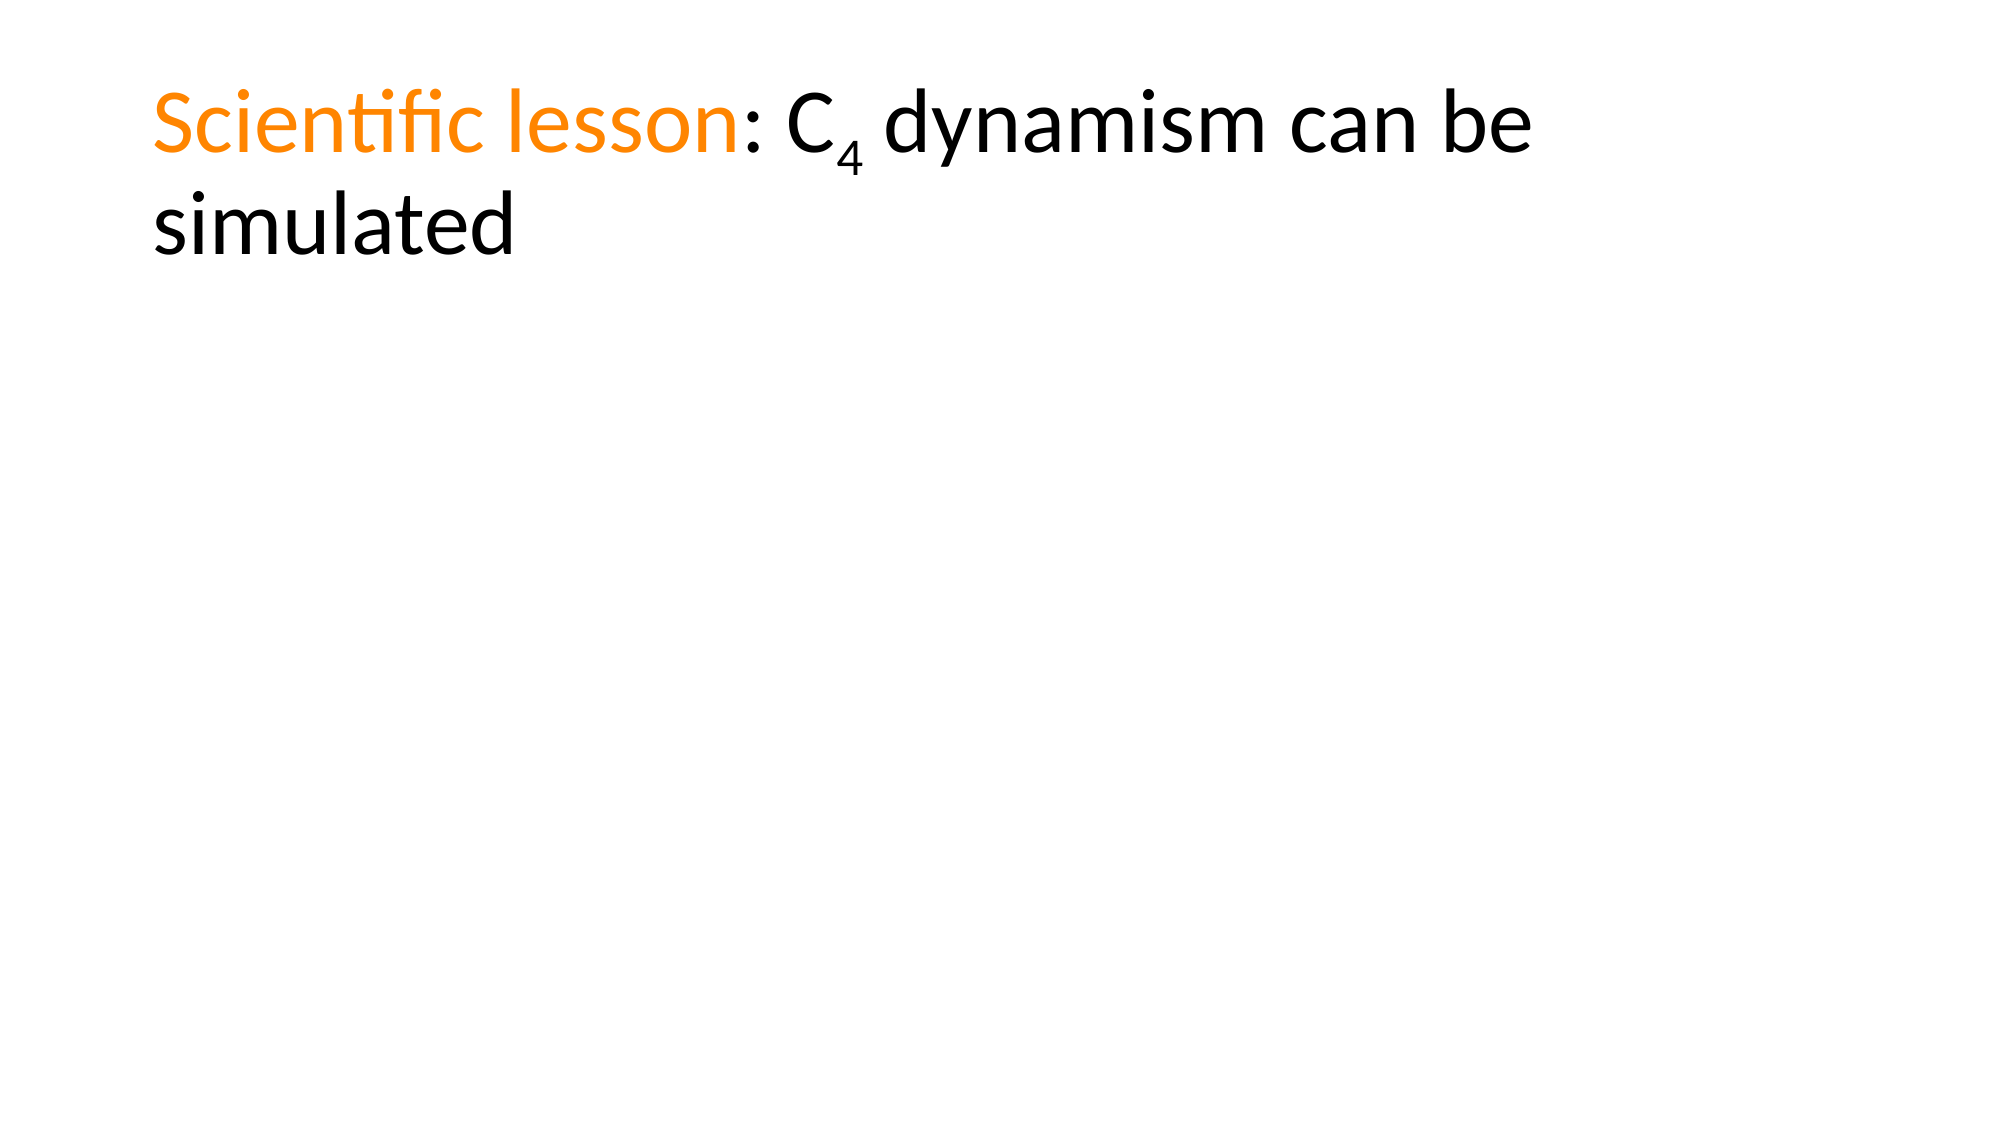

# Scientific lesson: C4 dynamism can be simulated